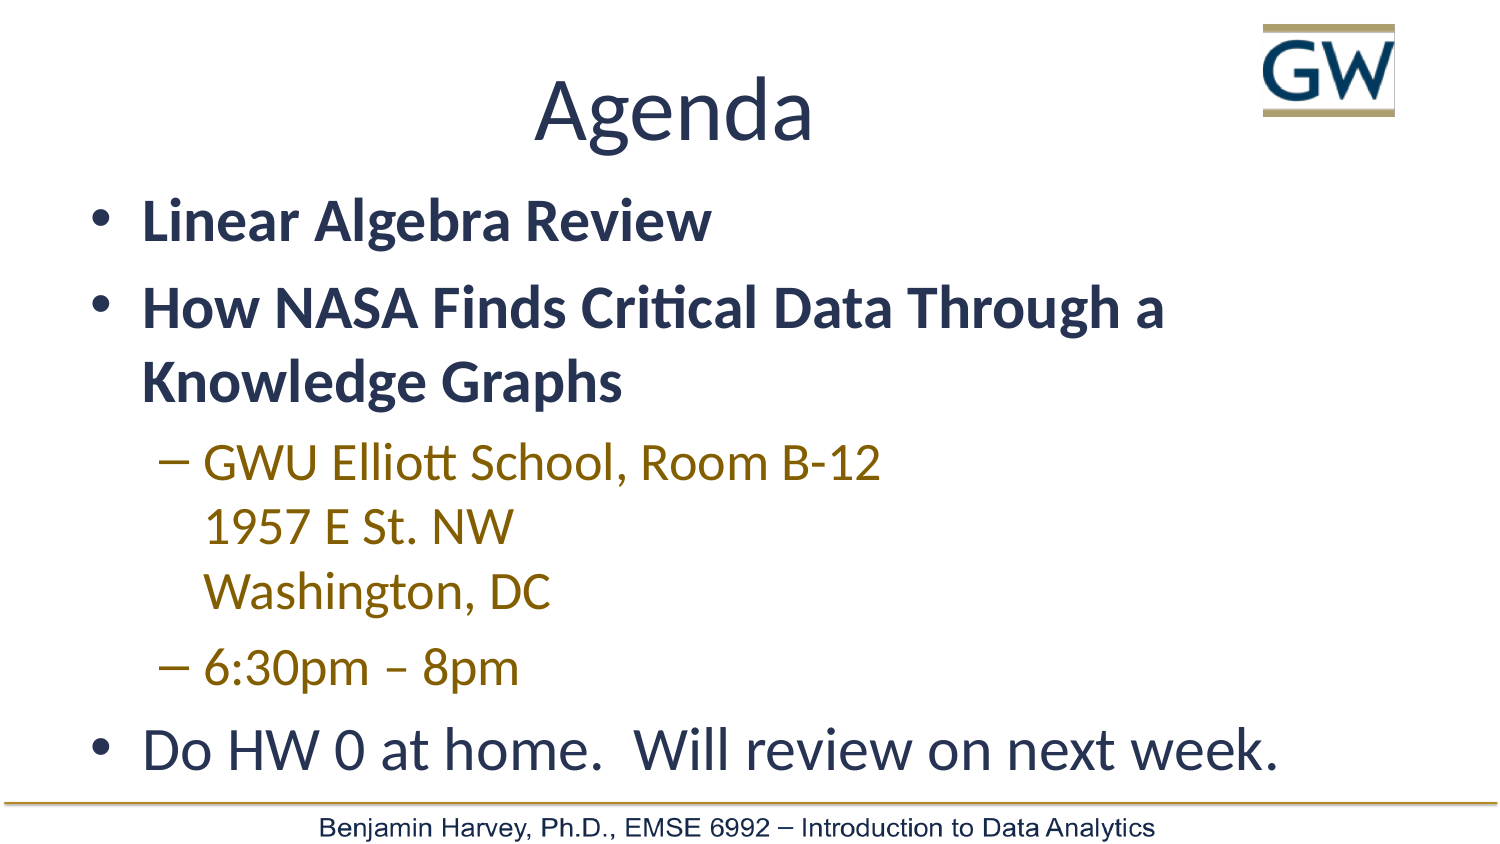

# Agenda
Linear Algebra Review
How NASA Finds Critical Data Through a Knowledge Graphs
GWU Elliott School, Room B-12
1957 E St. NW
Washington, DC
6:30pm – 8pm
Do HW 0 at home.  Will review on next week.